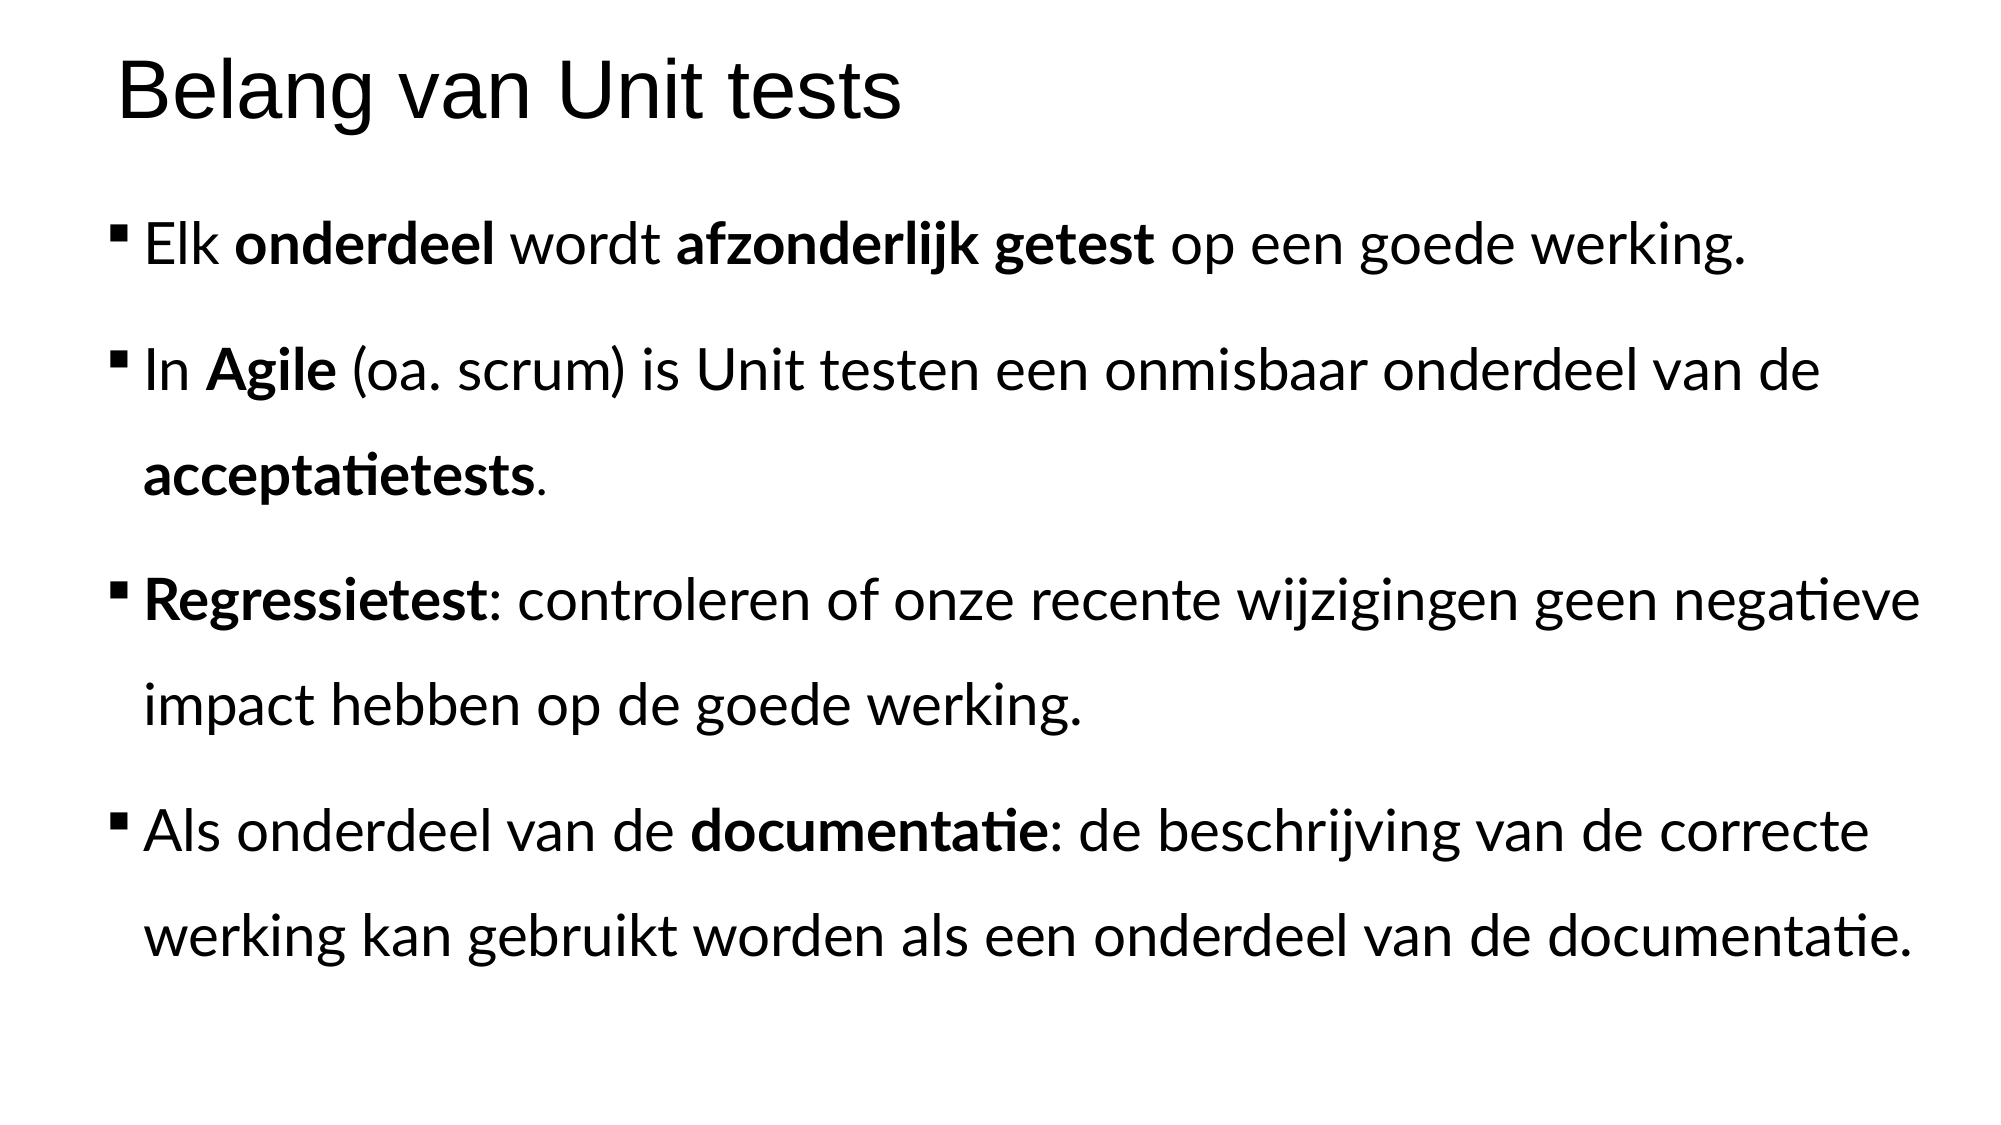

# Belang van Unit tests
Elk onderdeel wordt afzonderlijk getest op een goede werking.
In Agile (oa. scrum) is Unit testen een onmisbaar onderdeel van de acceptatietests.
Regressietest: controleren of onze recente wijzigingen geen negatieve impact hebben op de goede werking.
Als onderdeel van de documentatie: de beschrijving van de correcte werking kan gebruikt worden als een onderdeel van de documentatie.